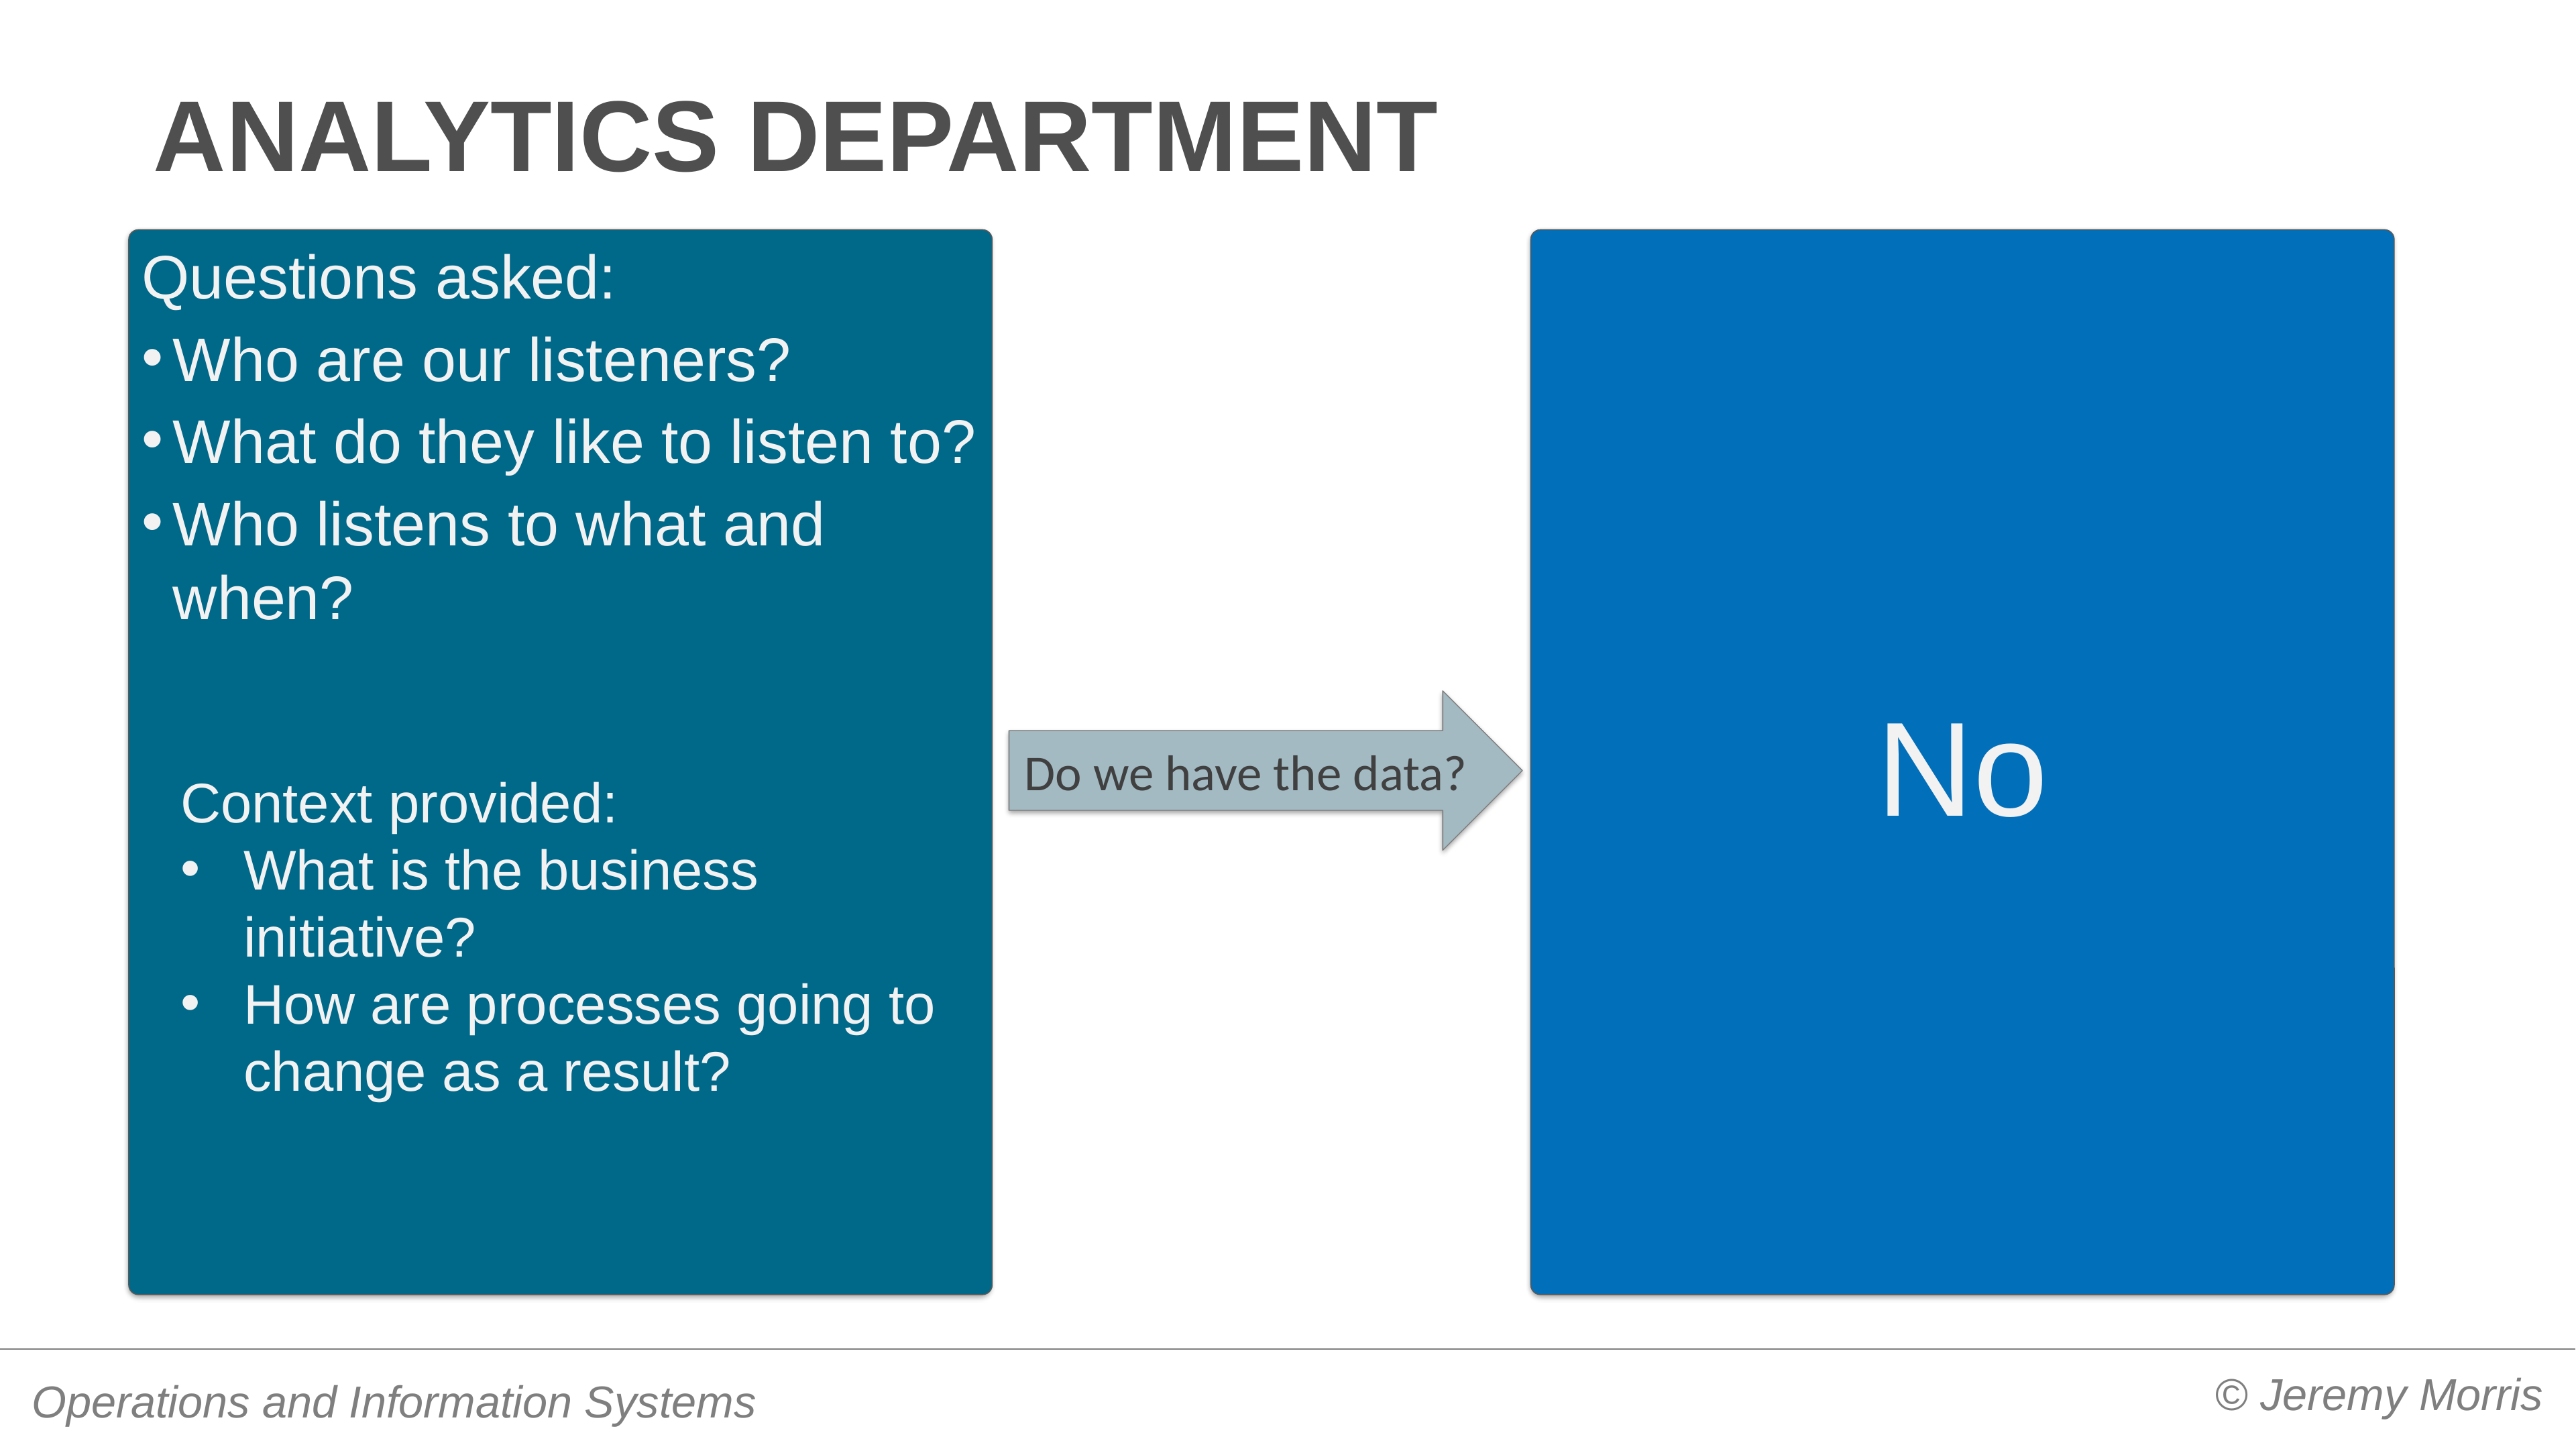

# Analytics department
Questions asked:
Who are our listeners?
What do they like to listen to?
Who listens to what and when?
No
Do we have the data?
Context provided:
What is the business initiative?
How are processes going to change as a result?